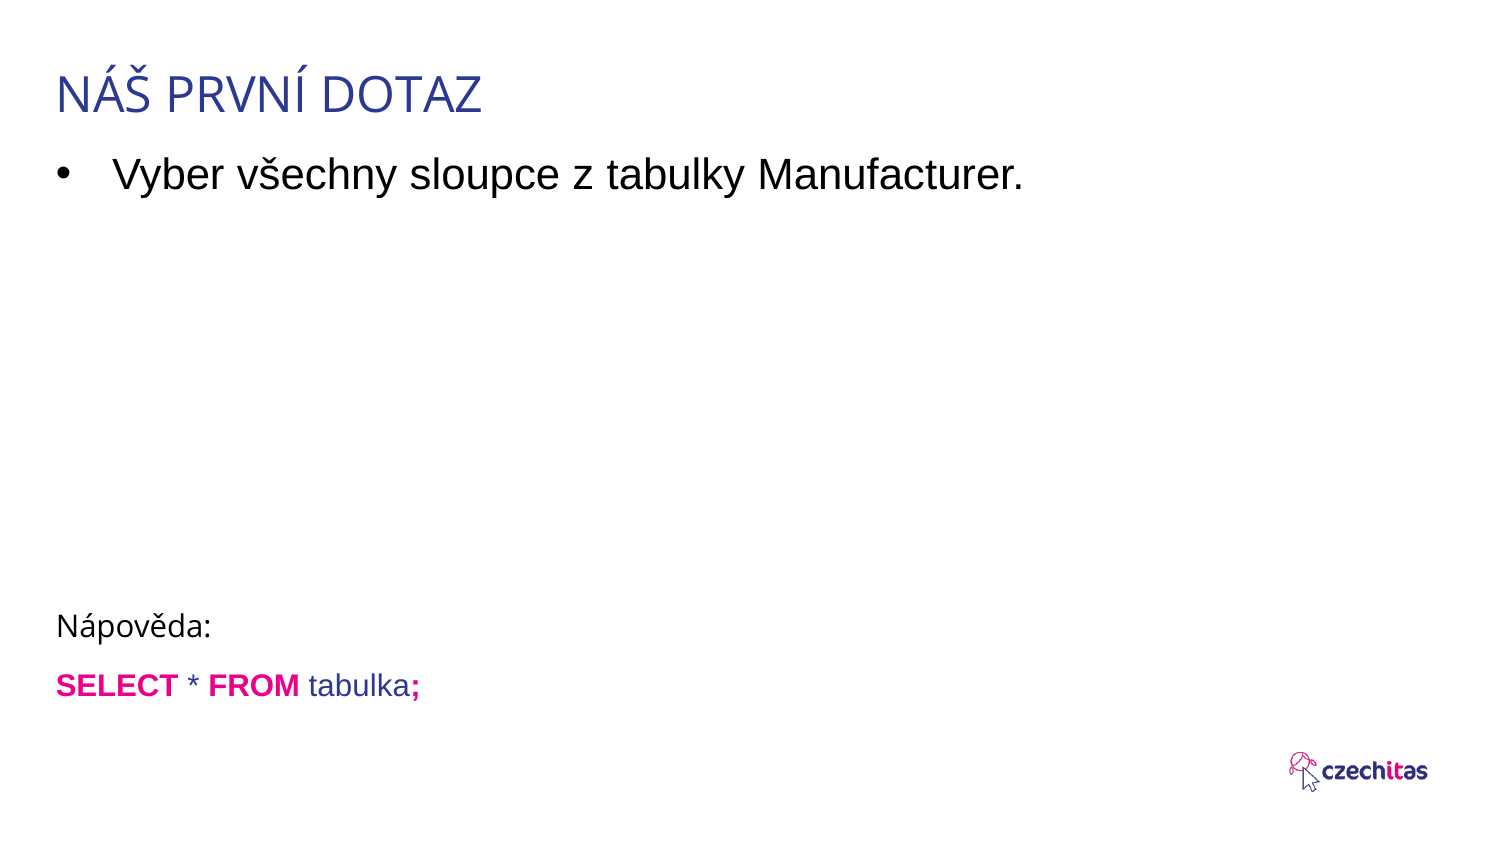

# NÁŠ PRVNÍ DOTAZ
Vyber všechny sloupce z tabulky Manufacturer.

Nápověda:
SELECT * FROM tabulka;